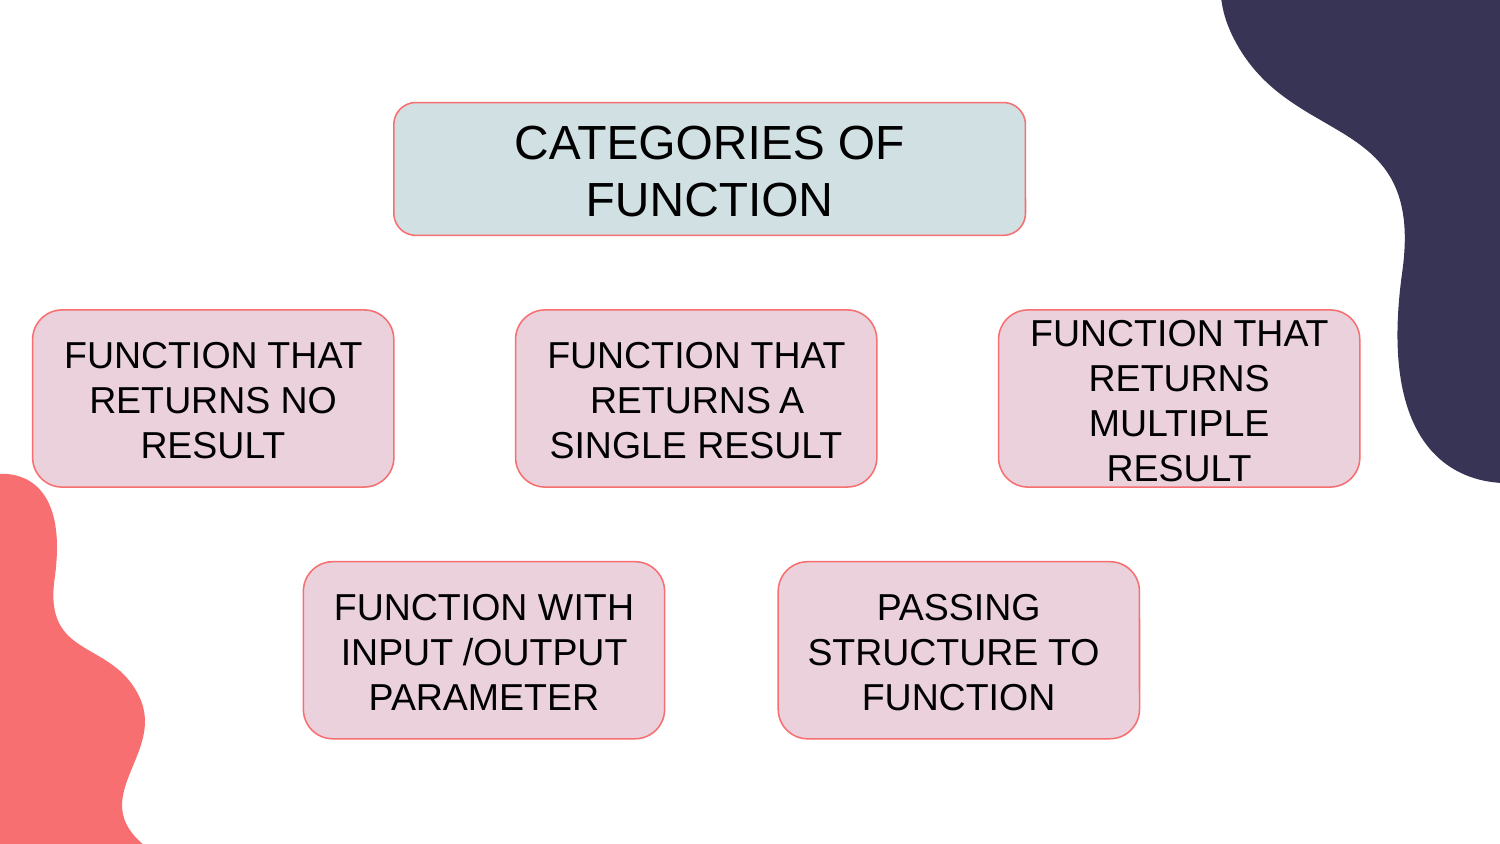

CATEGORIES OF FUNCTION
FUNCTION THAT RETURNS NO RESULT
FUNCTION THAT RETURNS A SINGLE RESULT
FUNCTION THAT RETURNS MULTIPLE RESULT
FUNCTION WITH INPUT /OUTPUT PARAMETER
PASSING STRUCTURE TO  FUNCTION